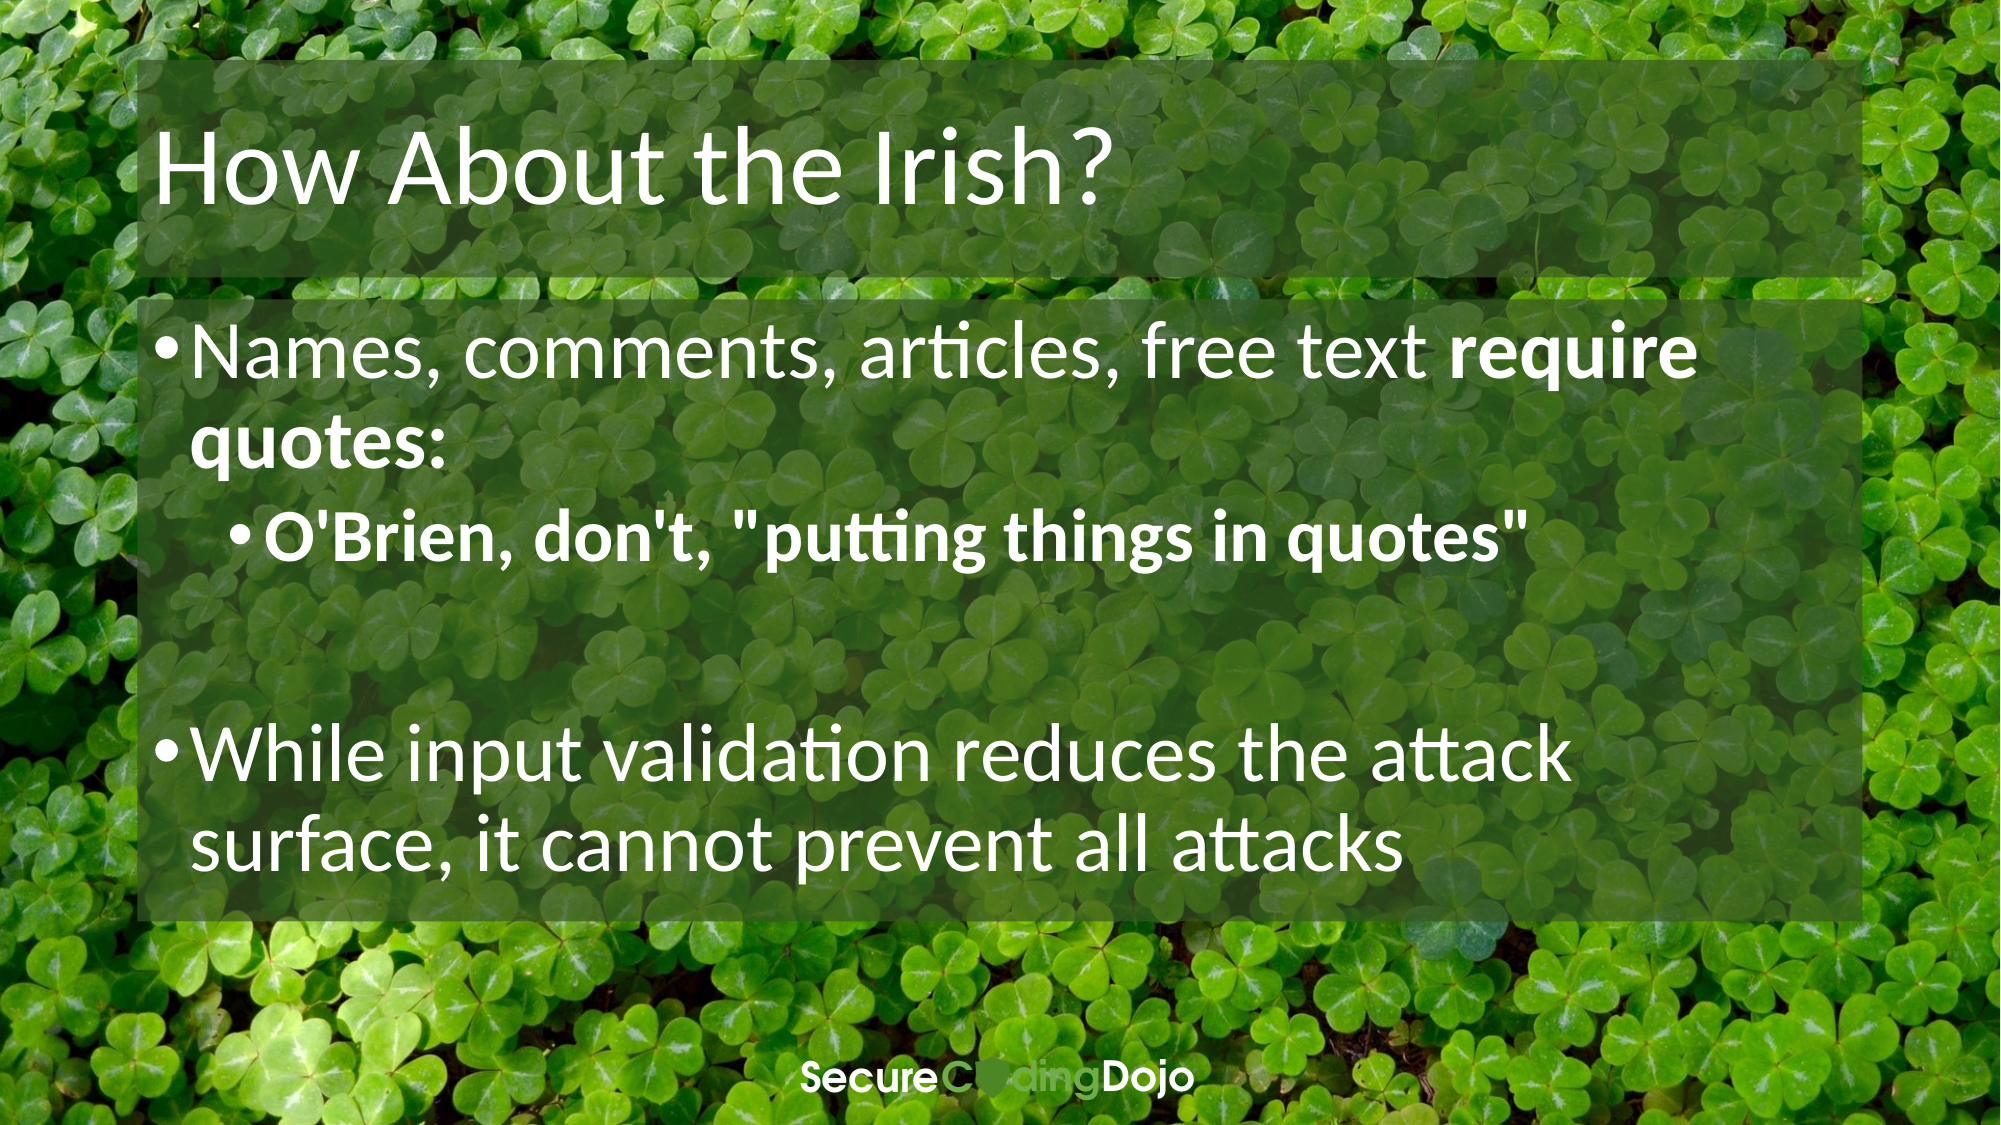

# How About the Irish?
Names, comments, articles, free text require quotes:
O'Brien, don't, "putting things in quotes"

While input validation reduces the attack surface, it cannot prevent all attacks